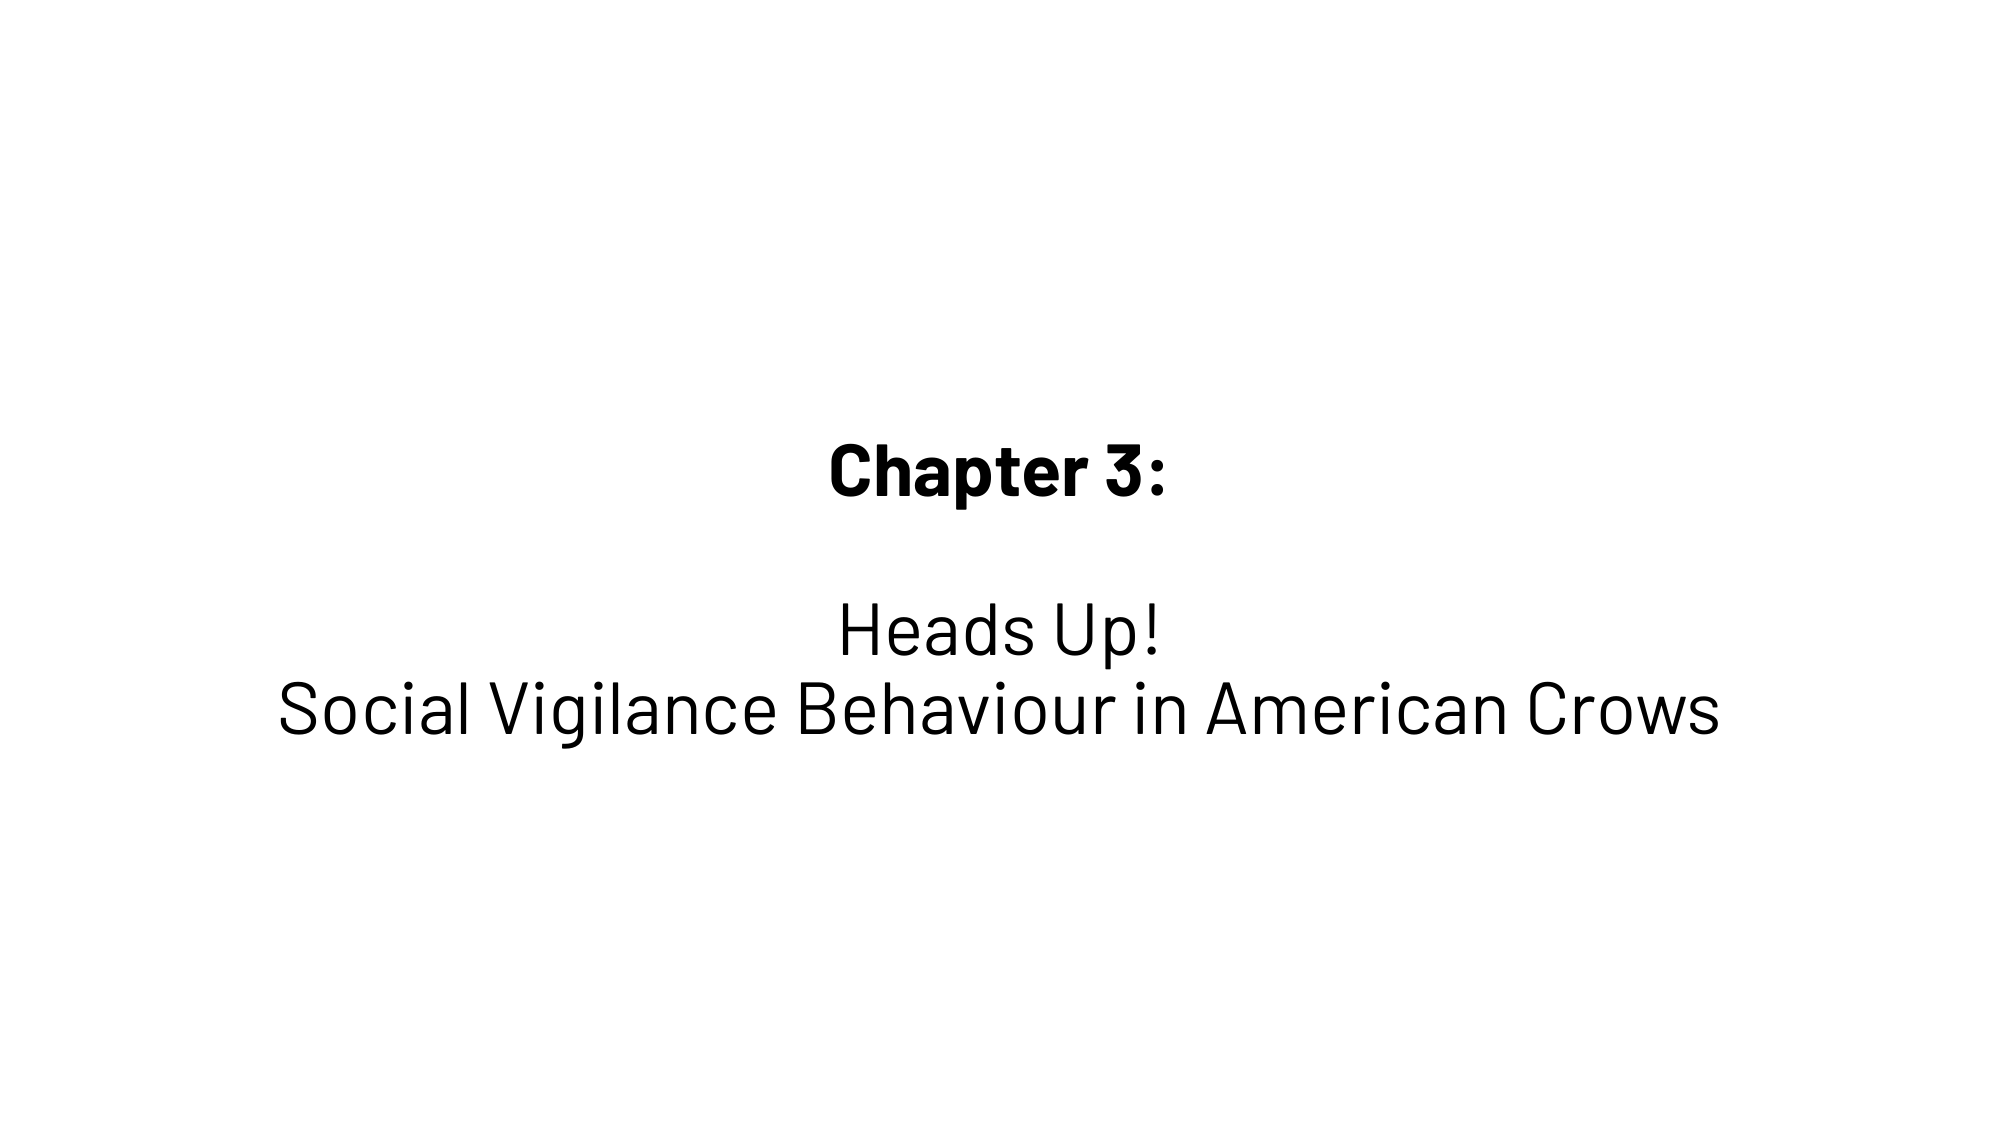

# Chapter 3: Heads Up! Social Vigilance Behaviour in American Crows